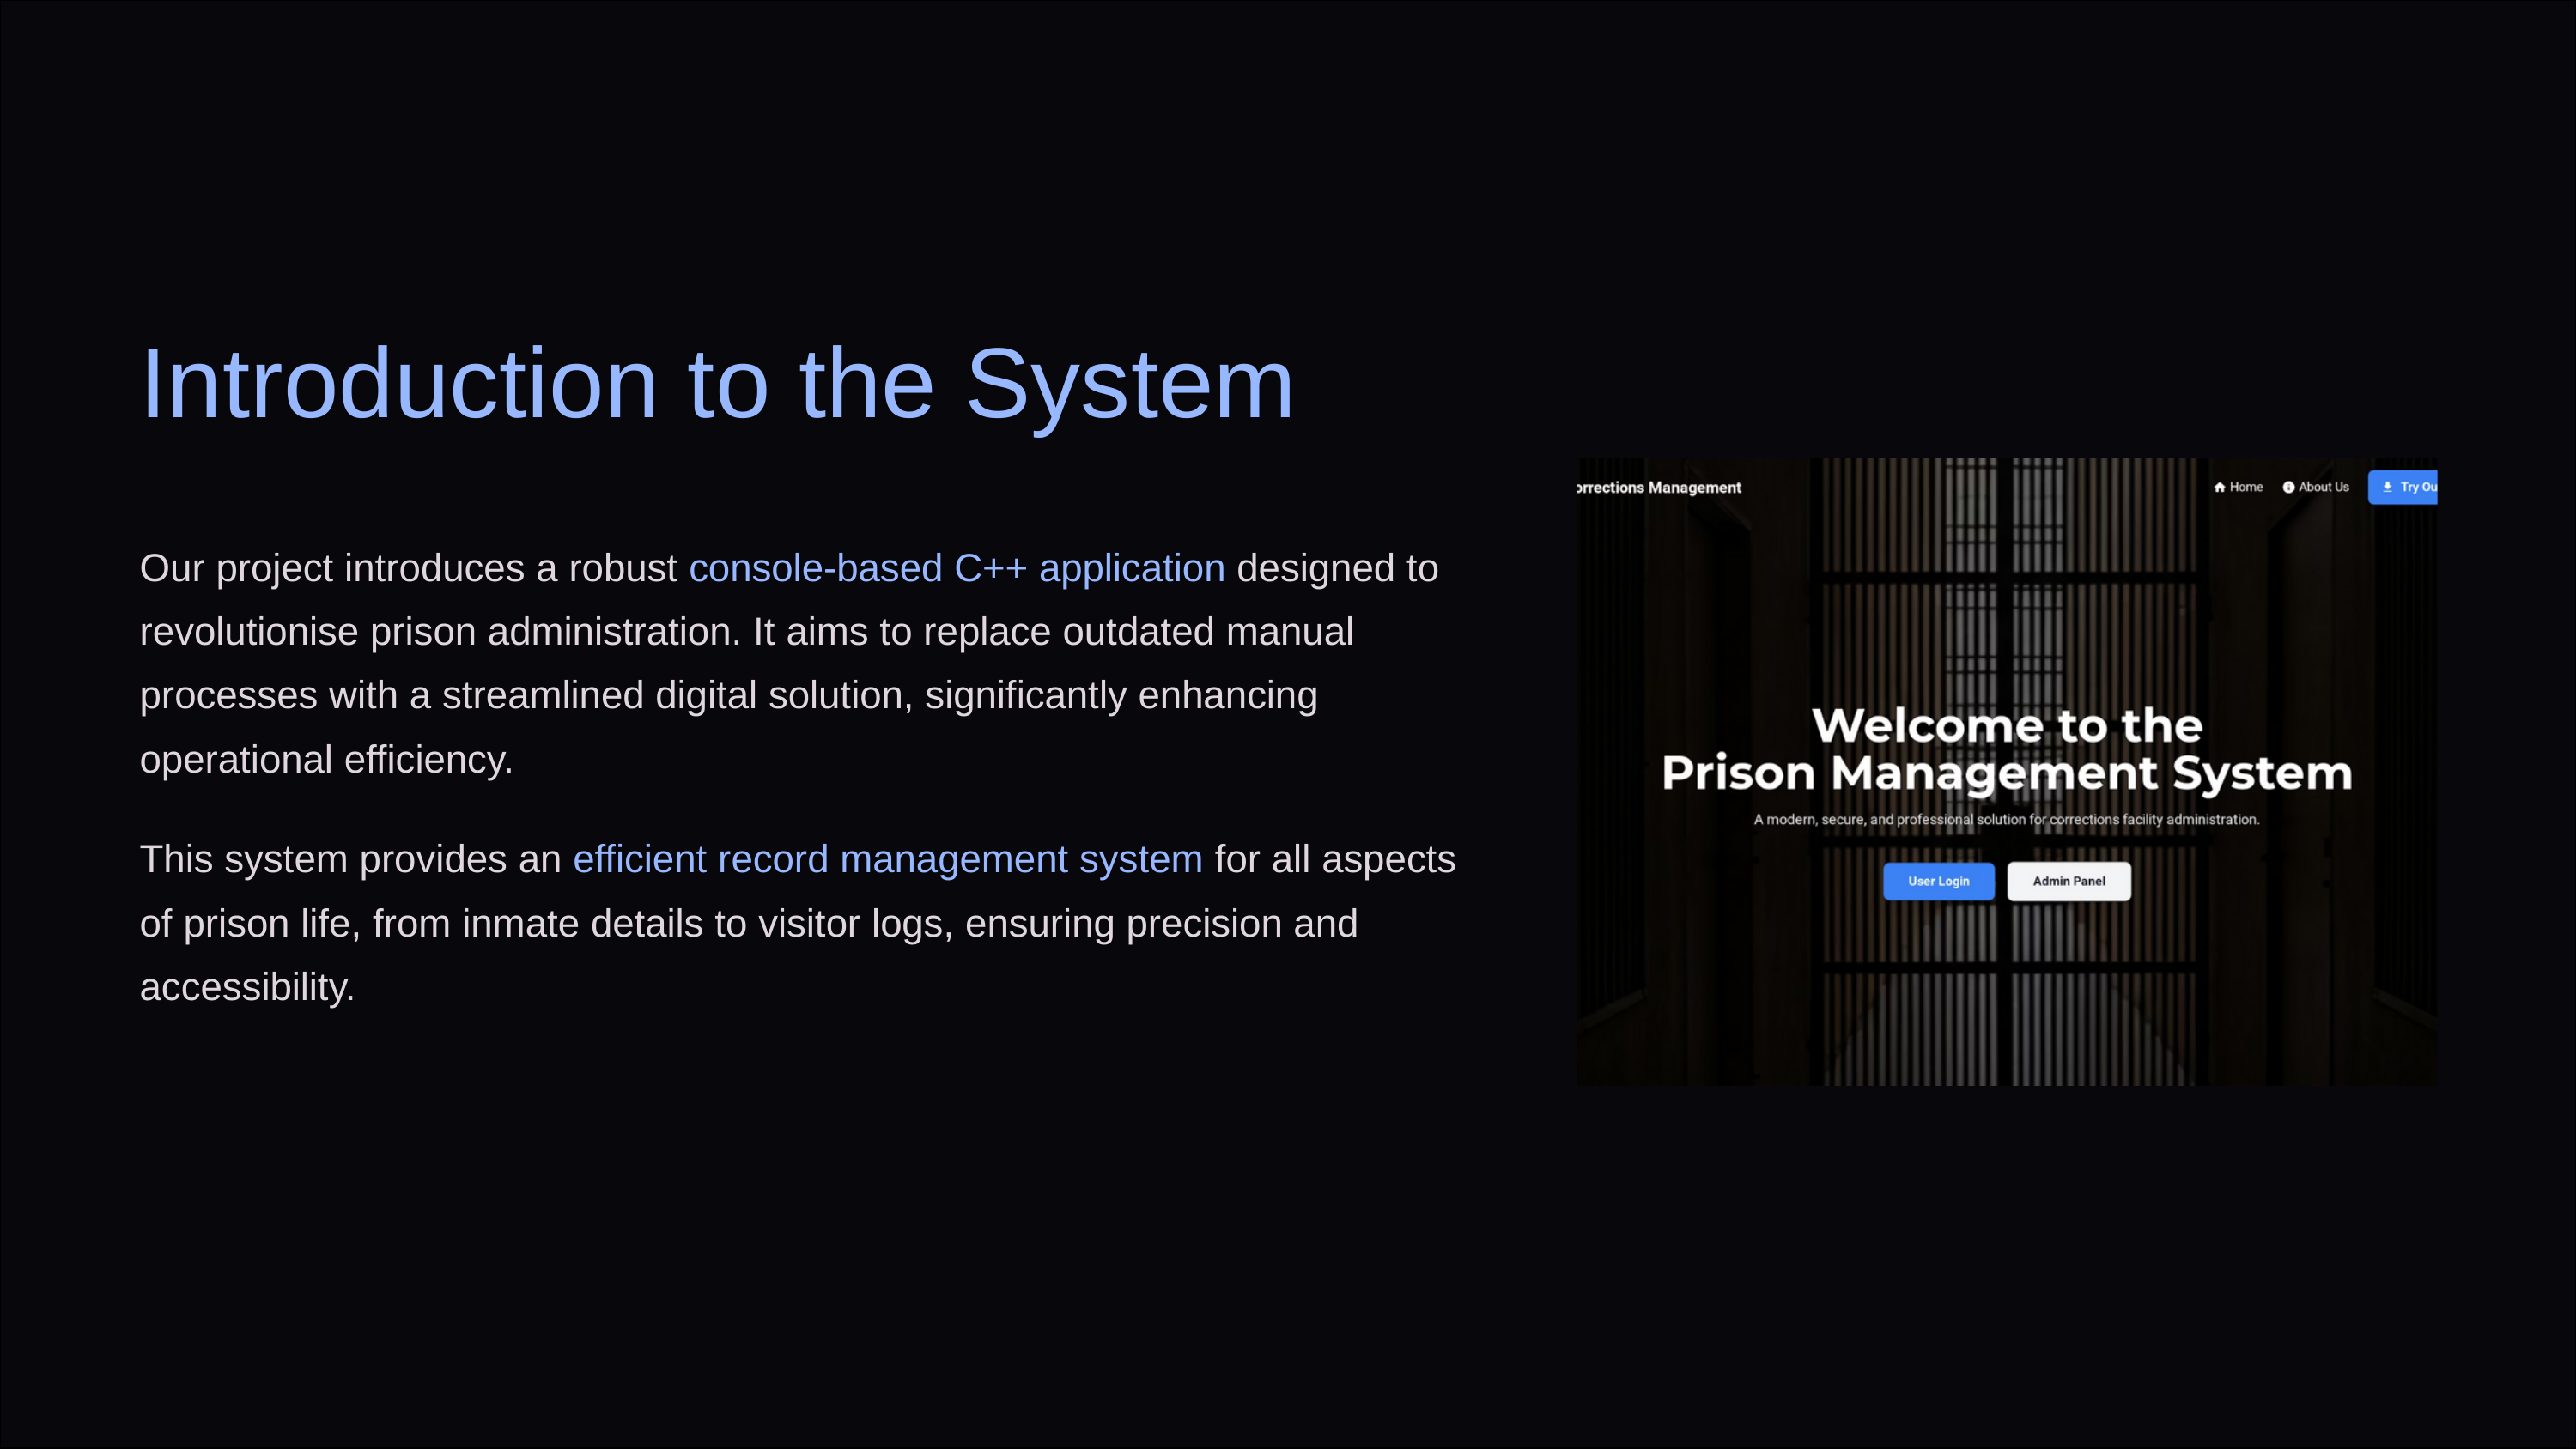

Introduction to the System

Our project introduces a robust console-based C++ application designed to revolutionise prison administration. It aims to replace outdated manual processes with a streamlined digital solution, significantly enhancing operational efficiency.
This system provides an efficient record management system for all aspects of prison life, from inmate details to visitor logs, ensuring precision and accessibility.